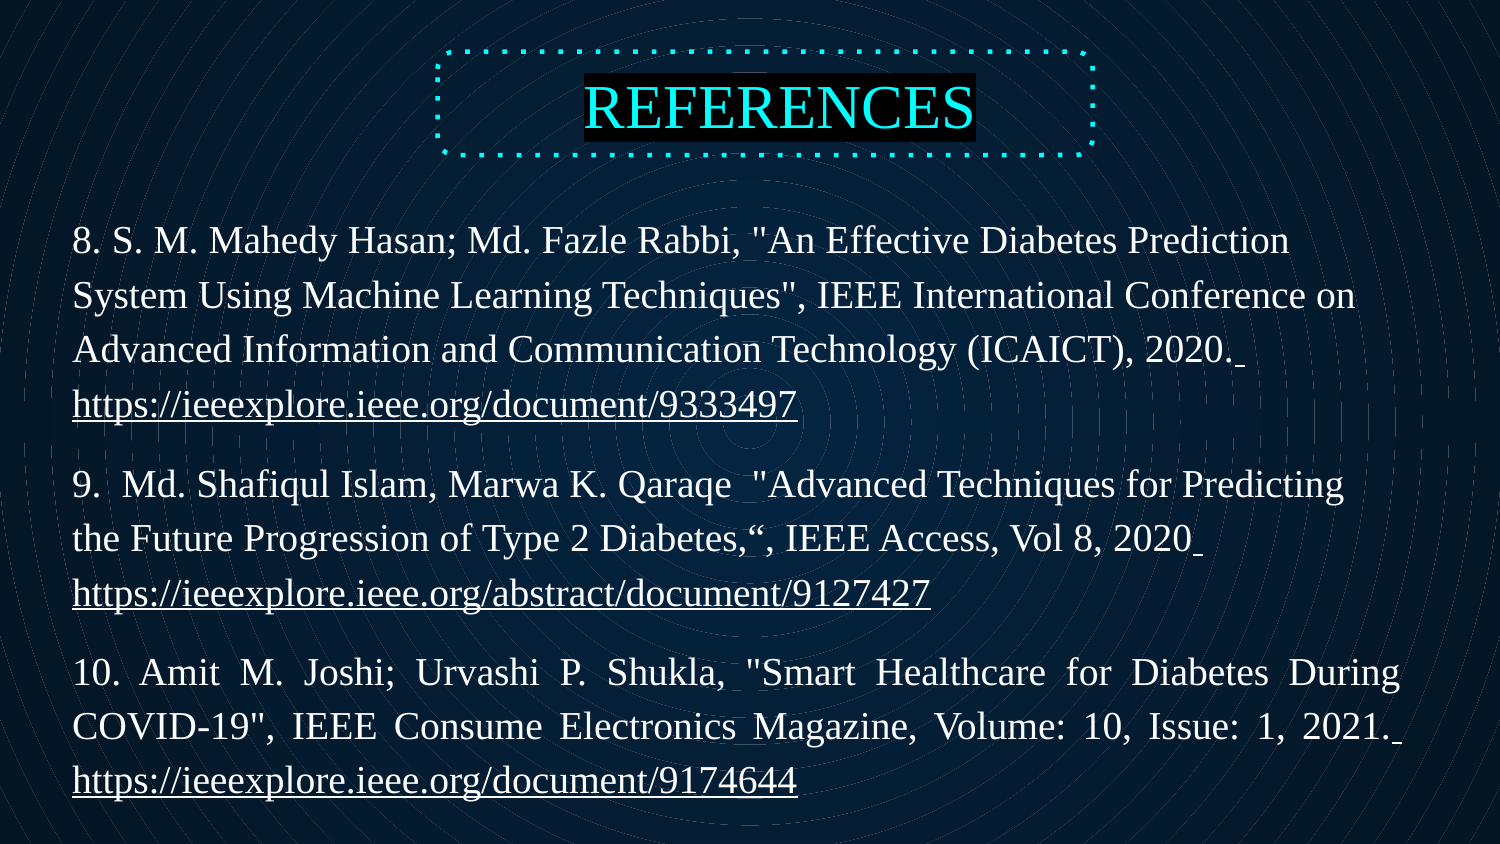

REFERENCES

8. S. M. Mahedy Hasan; Md. Fazle Rabbi, "An Effective Diabetes Prediction System Using Machine Learning Techniques", IEEE International Conference on Advanced Information and Communication Technology (ICAICT), 2020. https://ieeexplore.ieee.org/document/9333497
9.  Md. Shafiqul Islam, Marwa K. Qaraqe  "Advanced Techniques for Predicting the Future Progression of Type 2 Diabetes,“, IEEE Access, Vol 8, 2020 https://ieeexplore.ieee.org/abstract/document/9127427
10. Amit M. Joshi; Urvashi P. Shukla, "Smart Healthcare for Diabetes During COVID-19", IEEE Consume Electronics Magazine, Volume: 10, Issue: 1, 2021. https://ieeexplore.ieee.org/document/9174644